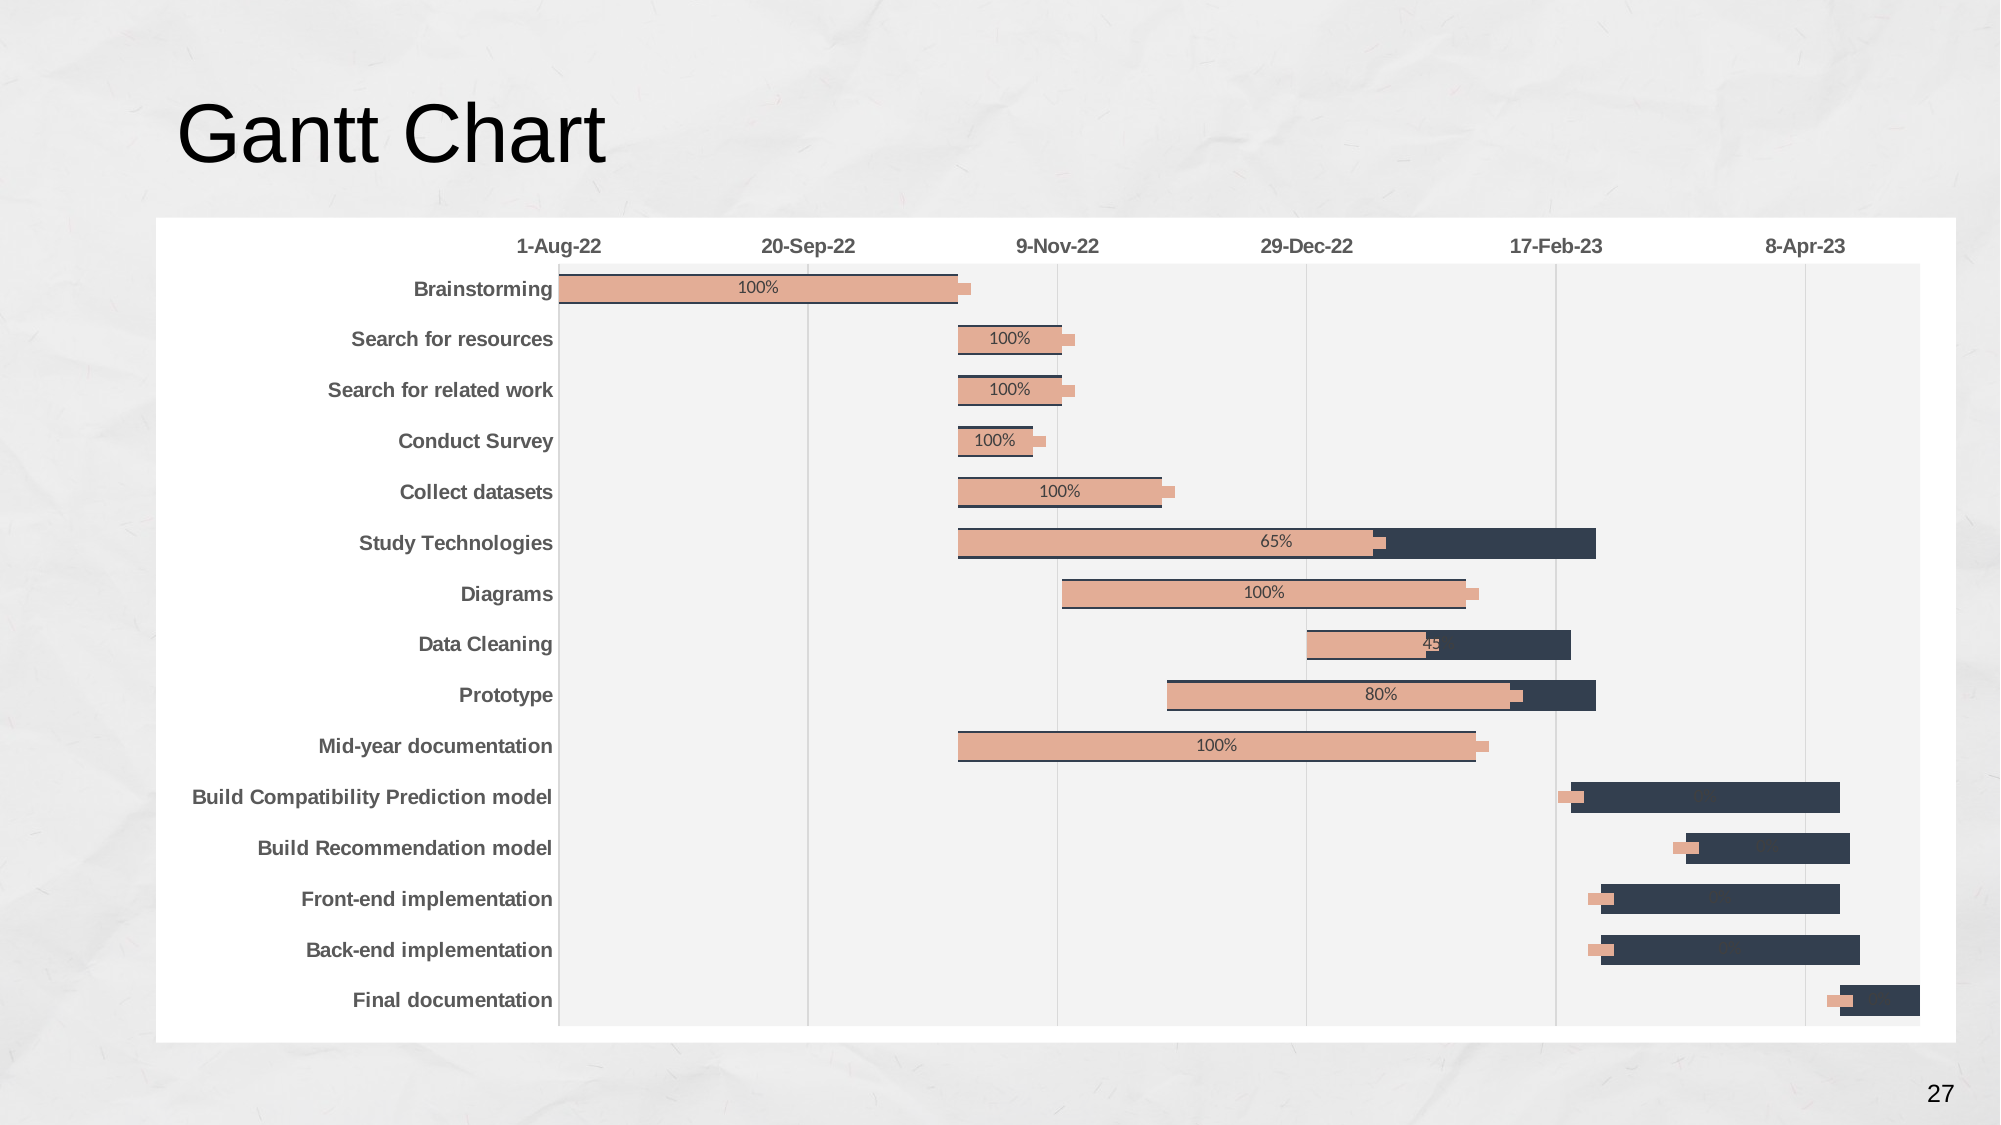

# Gantt Chart

### Chart

| Category | Start date  | Duration |
|---|---|---|
| Brainstorming | 44774.0 | 80.0 |
| Search for resources | 44854.0 | 21.0 |
| Search for related work | 44854.0 | 21.0 |
| Conduct Survey | 44854.0 | 15.0 |
| Collect datasets | 44854.0 | 41.0 |
| Study Technologies | 44854.0 | 128.0 |
| Diagrams | 44875.0 | 81.0 |
| Data Cleaning | 44924.0 | 53.0 |
| Prototype | 44896.0 | 86.0 |
| Mid-year documentation | 44854.0 | 104.0 |
| Build Compatibility Prediction model | 44977.0 | 54.0 |
| Build Recommendation model | 45000.0 | 33.0 |
| Front-end implementation | 44983.0 | 48.0 |
| Back-end implementation | 44983.0 | 52.0 |
| Final documentation | 45031.0 | 16.0 |
27